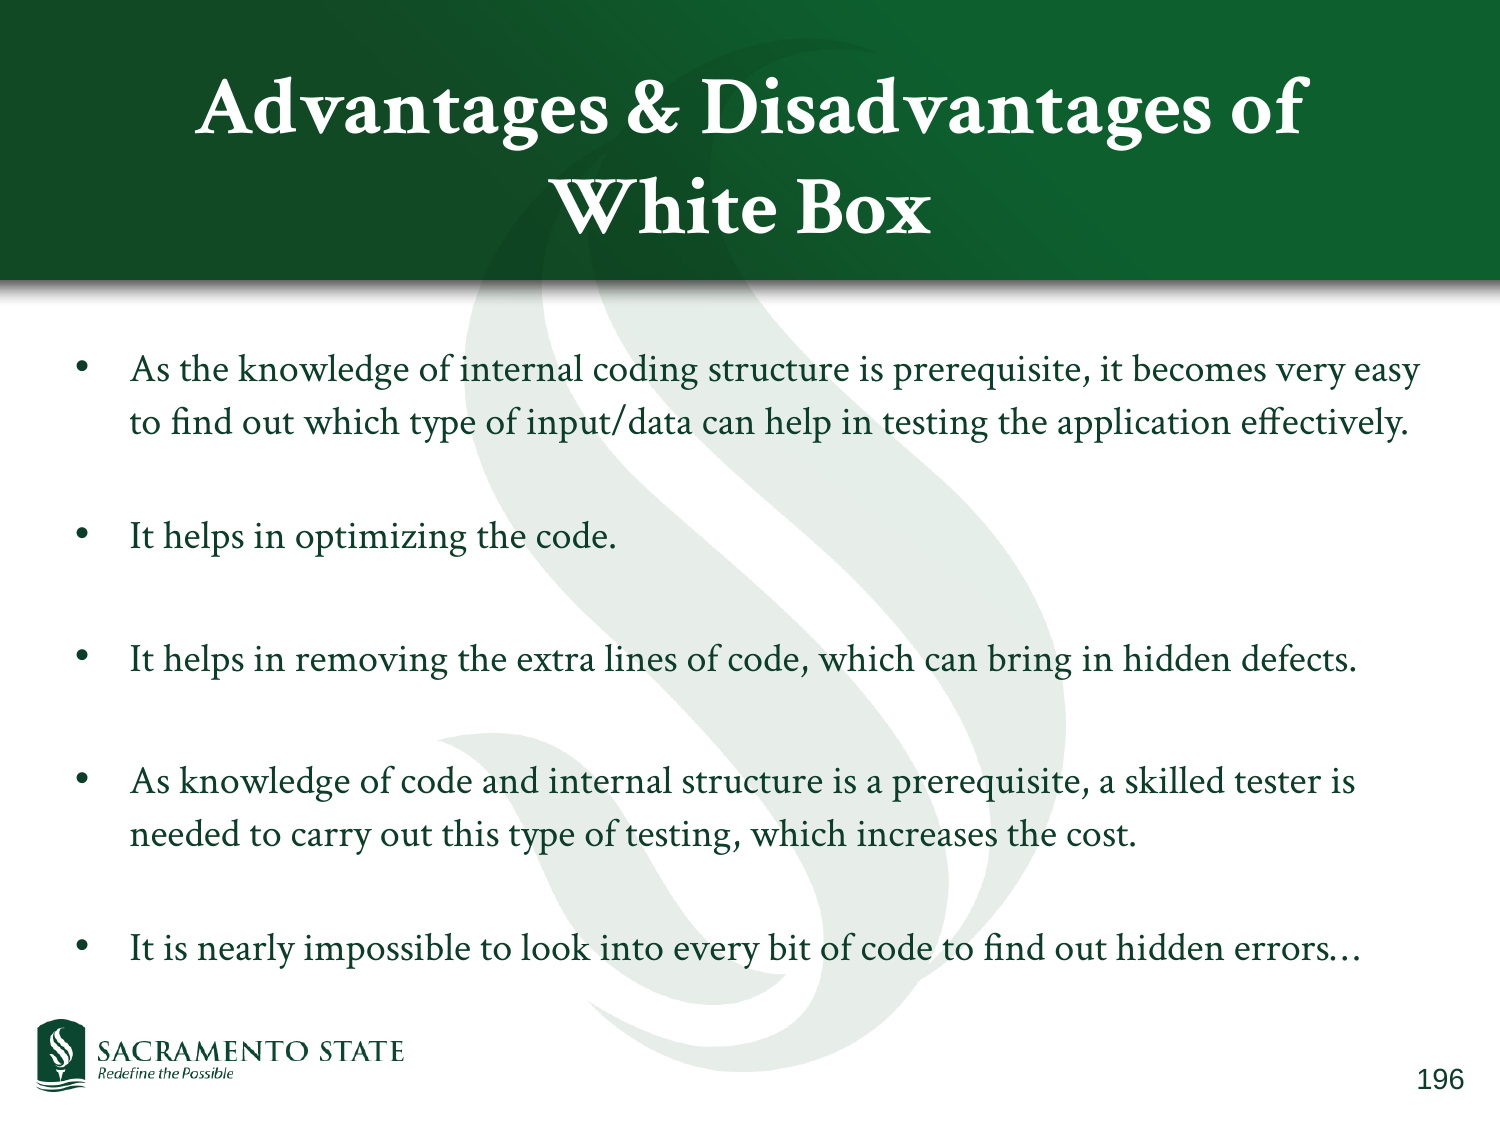

# Advantages & Disadvantages of White Box

As the knowledge of internal coding structure is prerequisite, it becomes very easy to find out which type of input/data can help in testing the application effectively.
It helps in optimizing the code.

It helps in removing the extra lines of code, which can bring in hidden defects.

As knowledge of code and internal structure is a prerequisite, a skilled tester is needed to carry out this type of testing, which increases the cost.
It is nearly impossible to look into every bit of code to find out hidden errors…

196